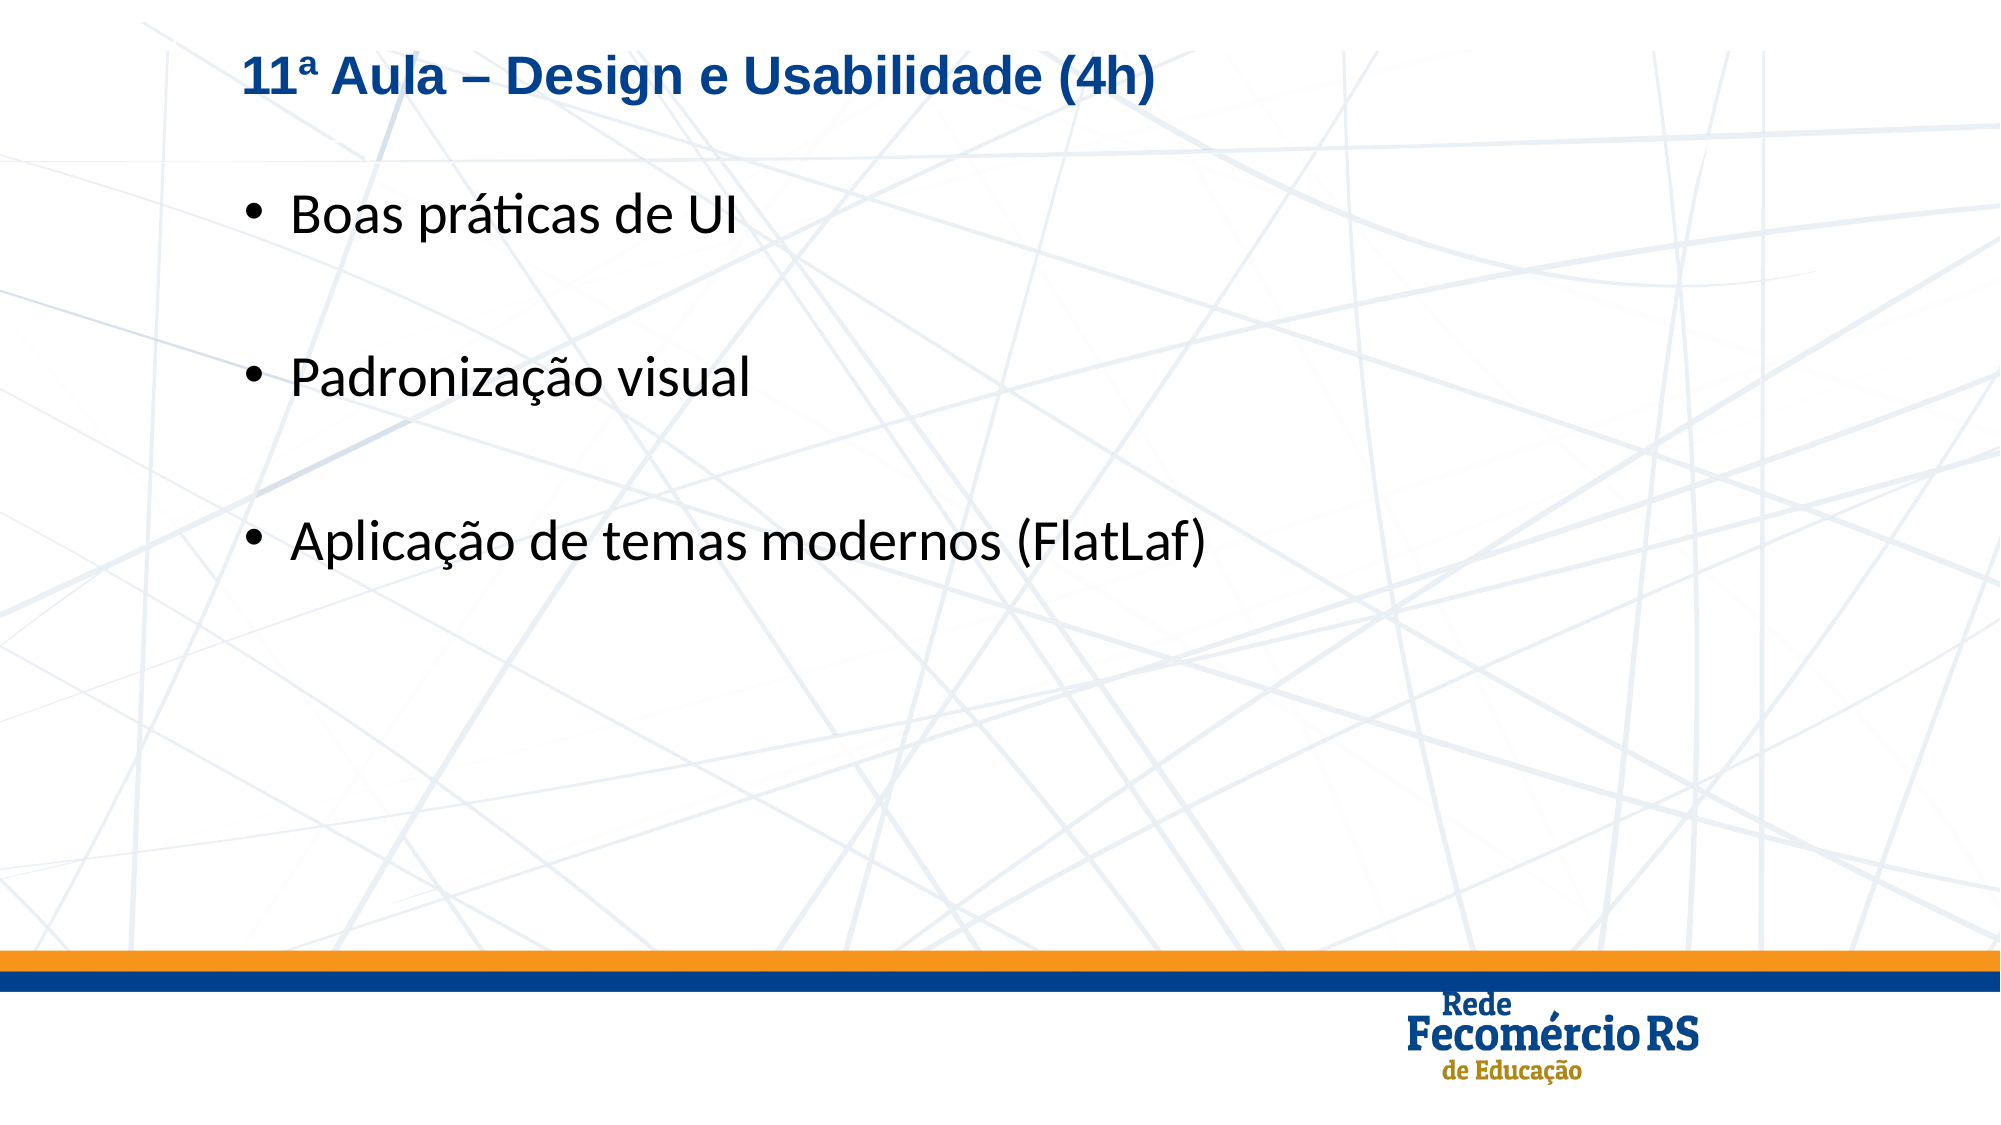

11ª Aula – Design e Usabilidade (4h)
Boas práticas de UI

Padronização visual

Aplicação de temas modernos (FlatLaf)